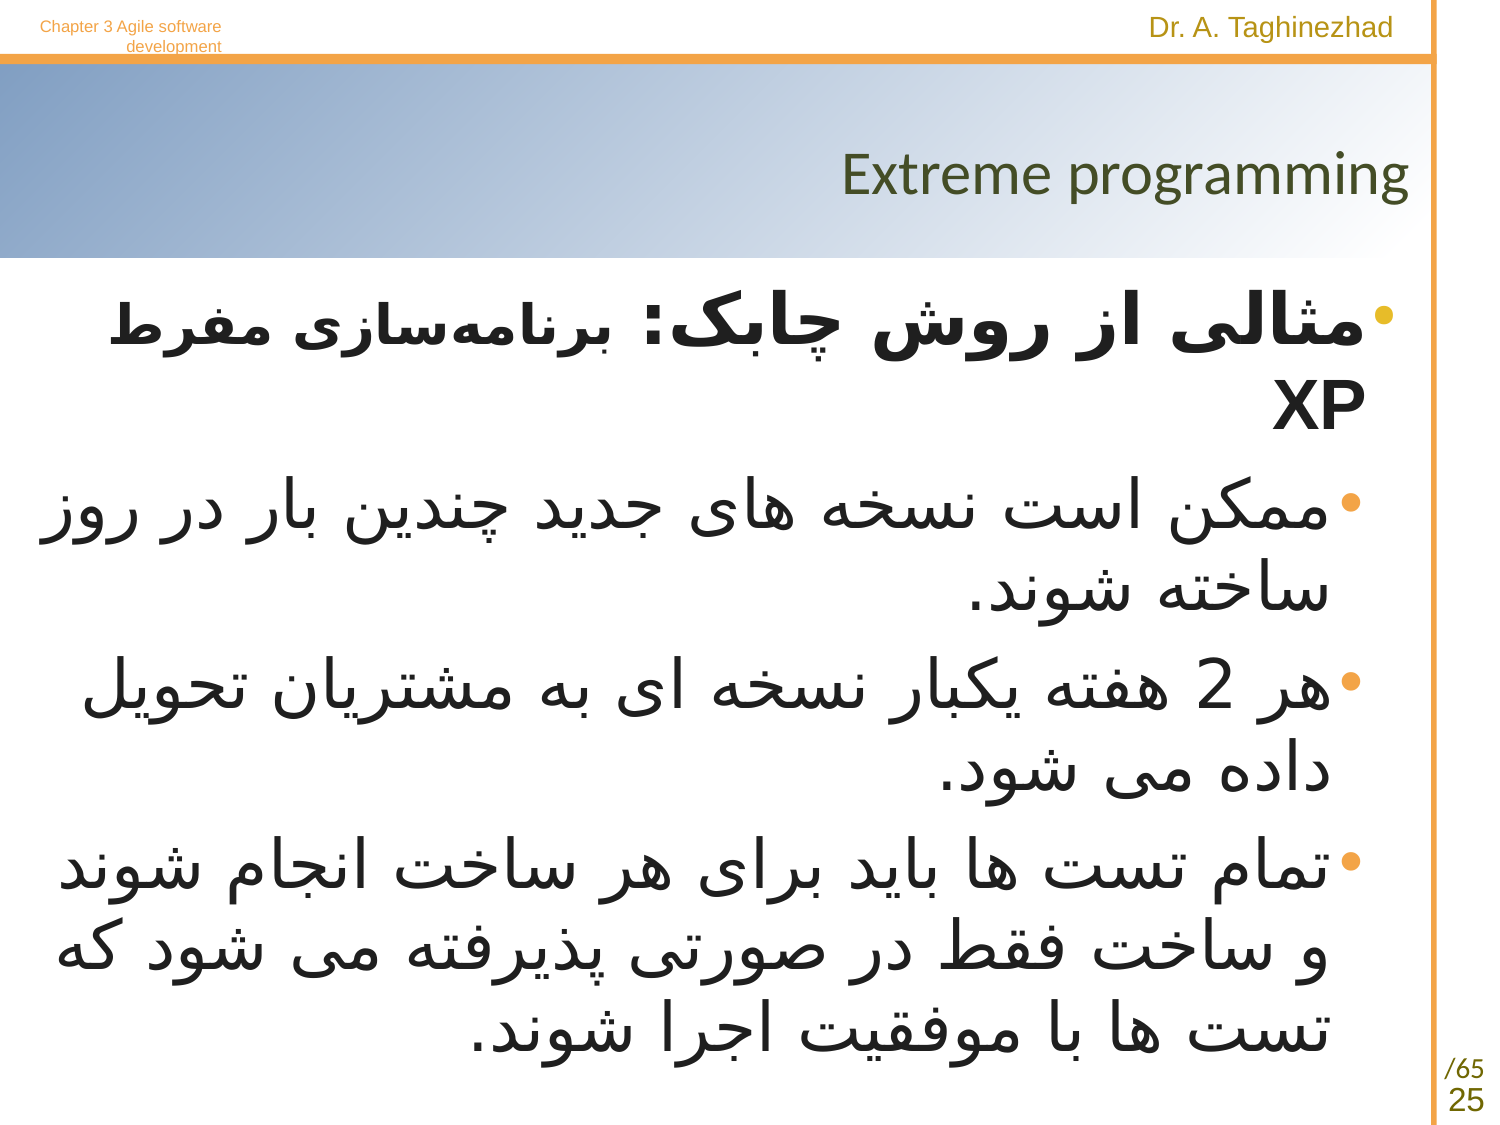

Chapter 3 Agile software development
# Extreme programming
مثالی از روش چابک: برنامه‌سازی مفرط XP
ممکن است نسخه های جدید چندین بار در روز ساخته شوند.
هر 2 هفته یکبار نسخه ای به مشتریان تحویل داده می شود.
تمام تست ها باید برای هر ساخت انجام شوند و ساخت فقط در صورتی پذیرفته می شود که تست ها با موفقیت اجرا شوند.
25